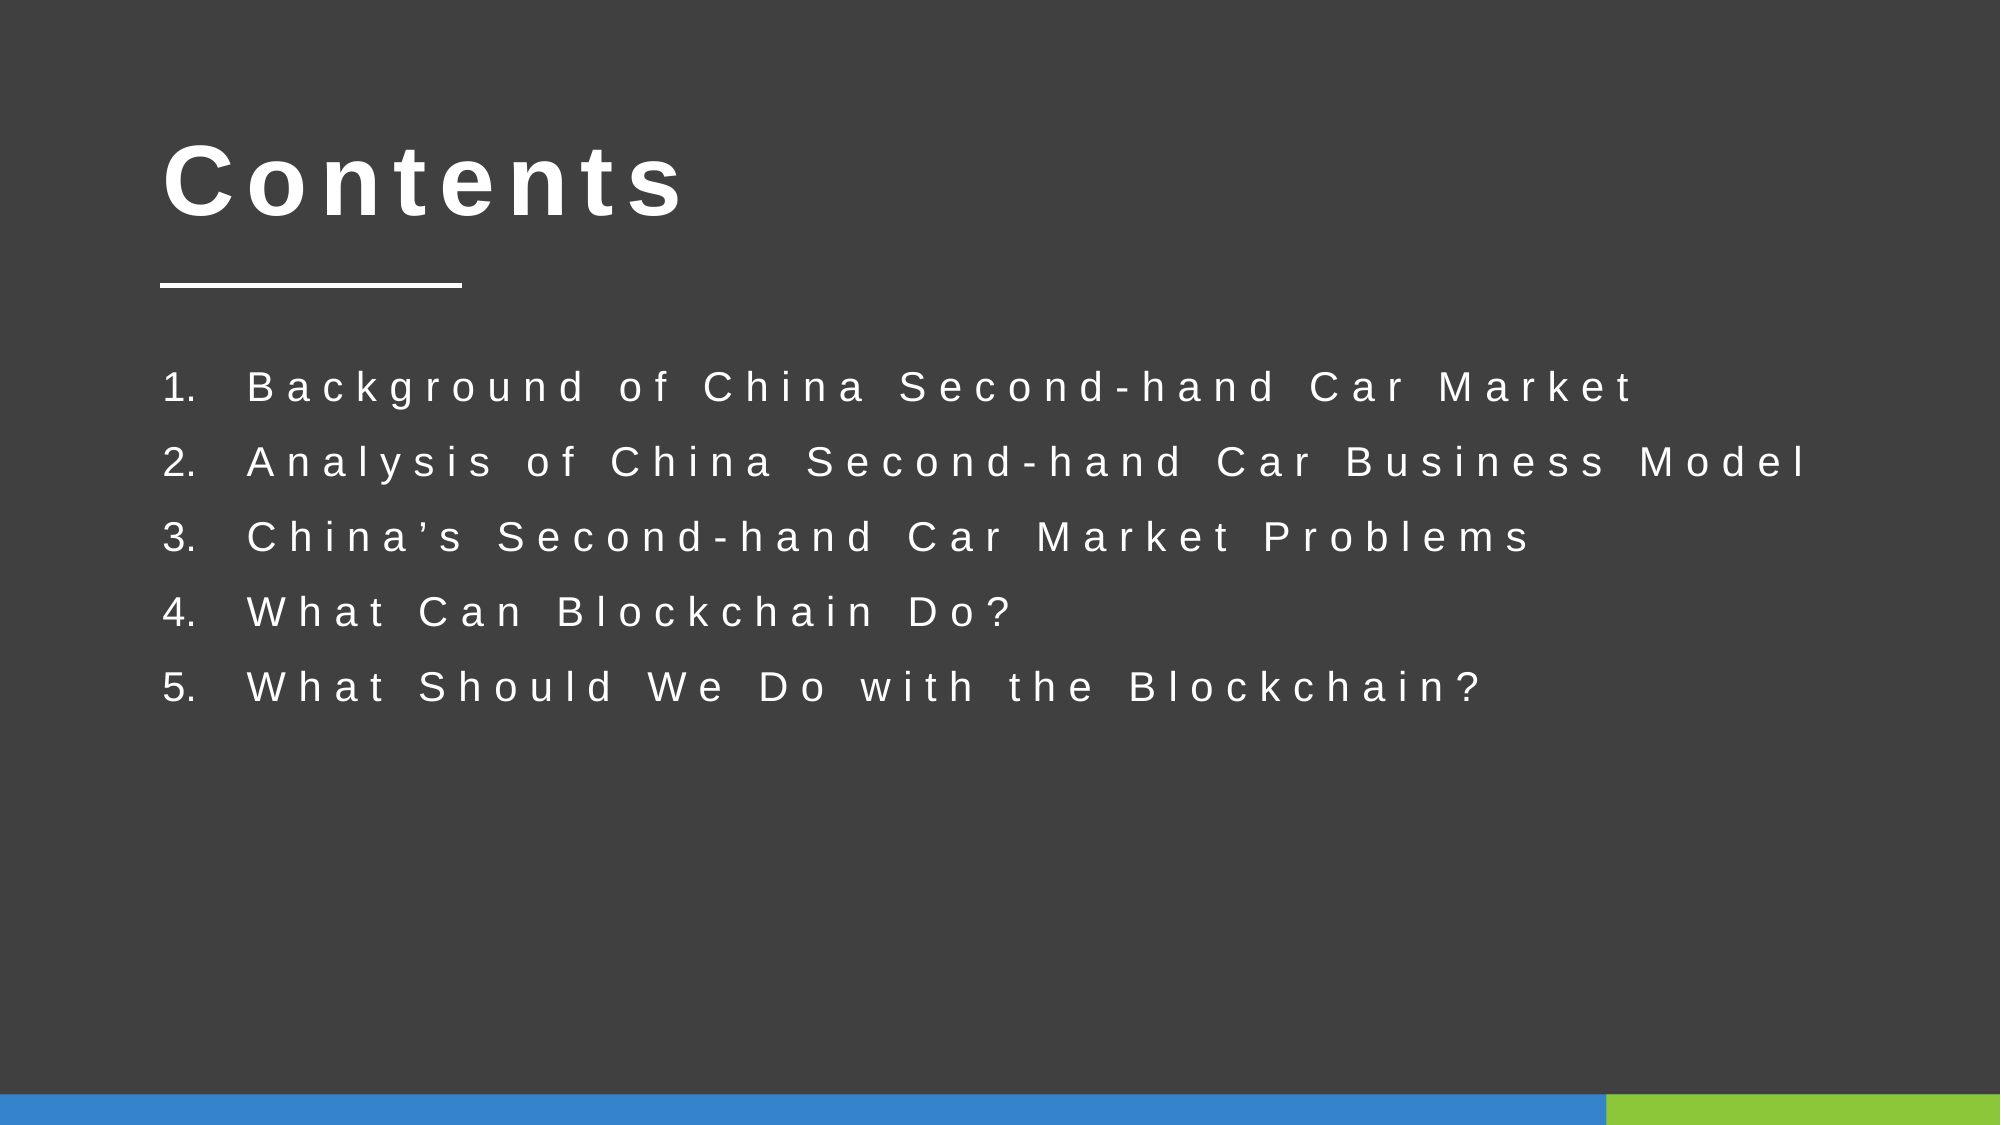

Contents
Background of China Second-hand Car Market
Analysis of China Second-hand Car Business Model
China’s Second-hand Car Market Problems
What Can Blockchain Do?
What Should We Do with the Blockchain?